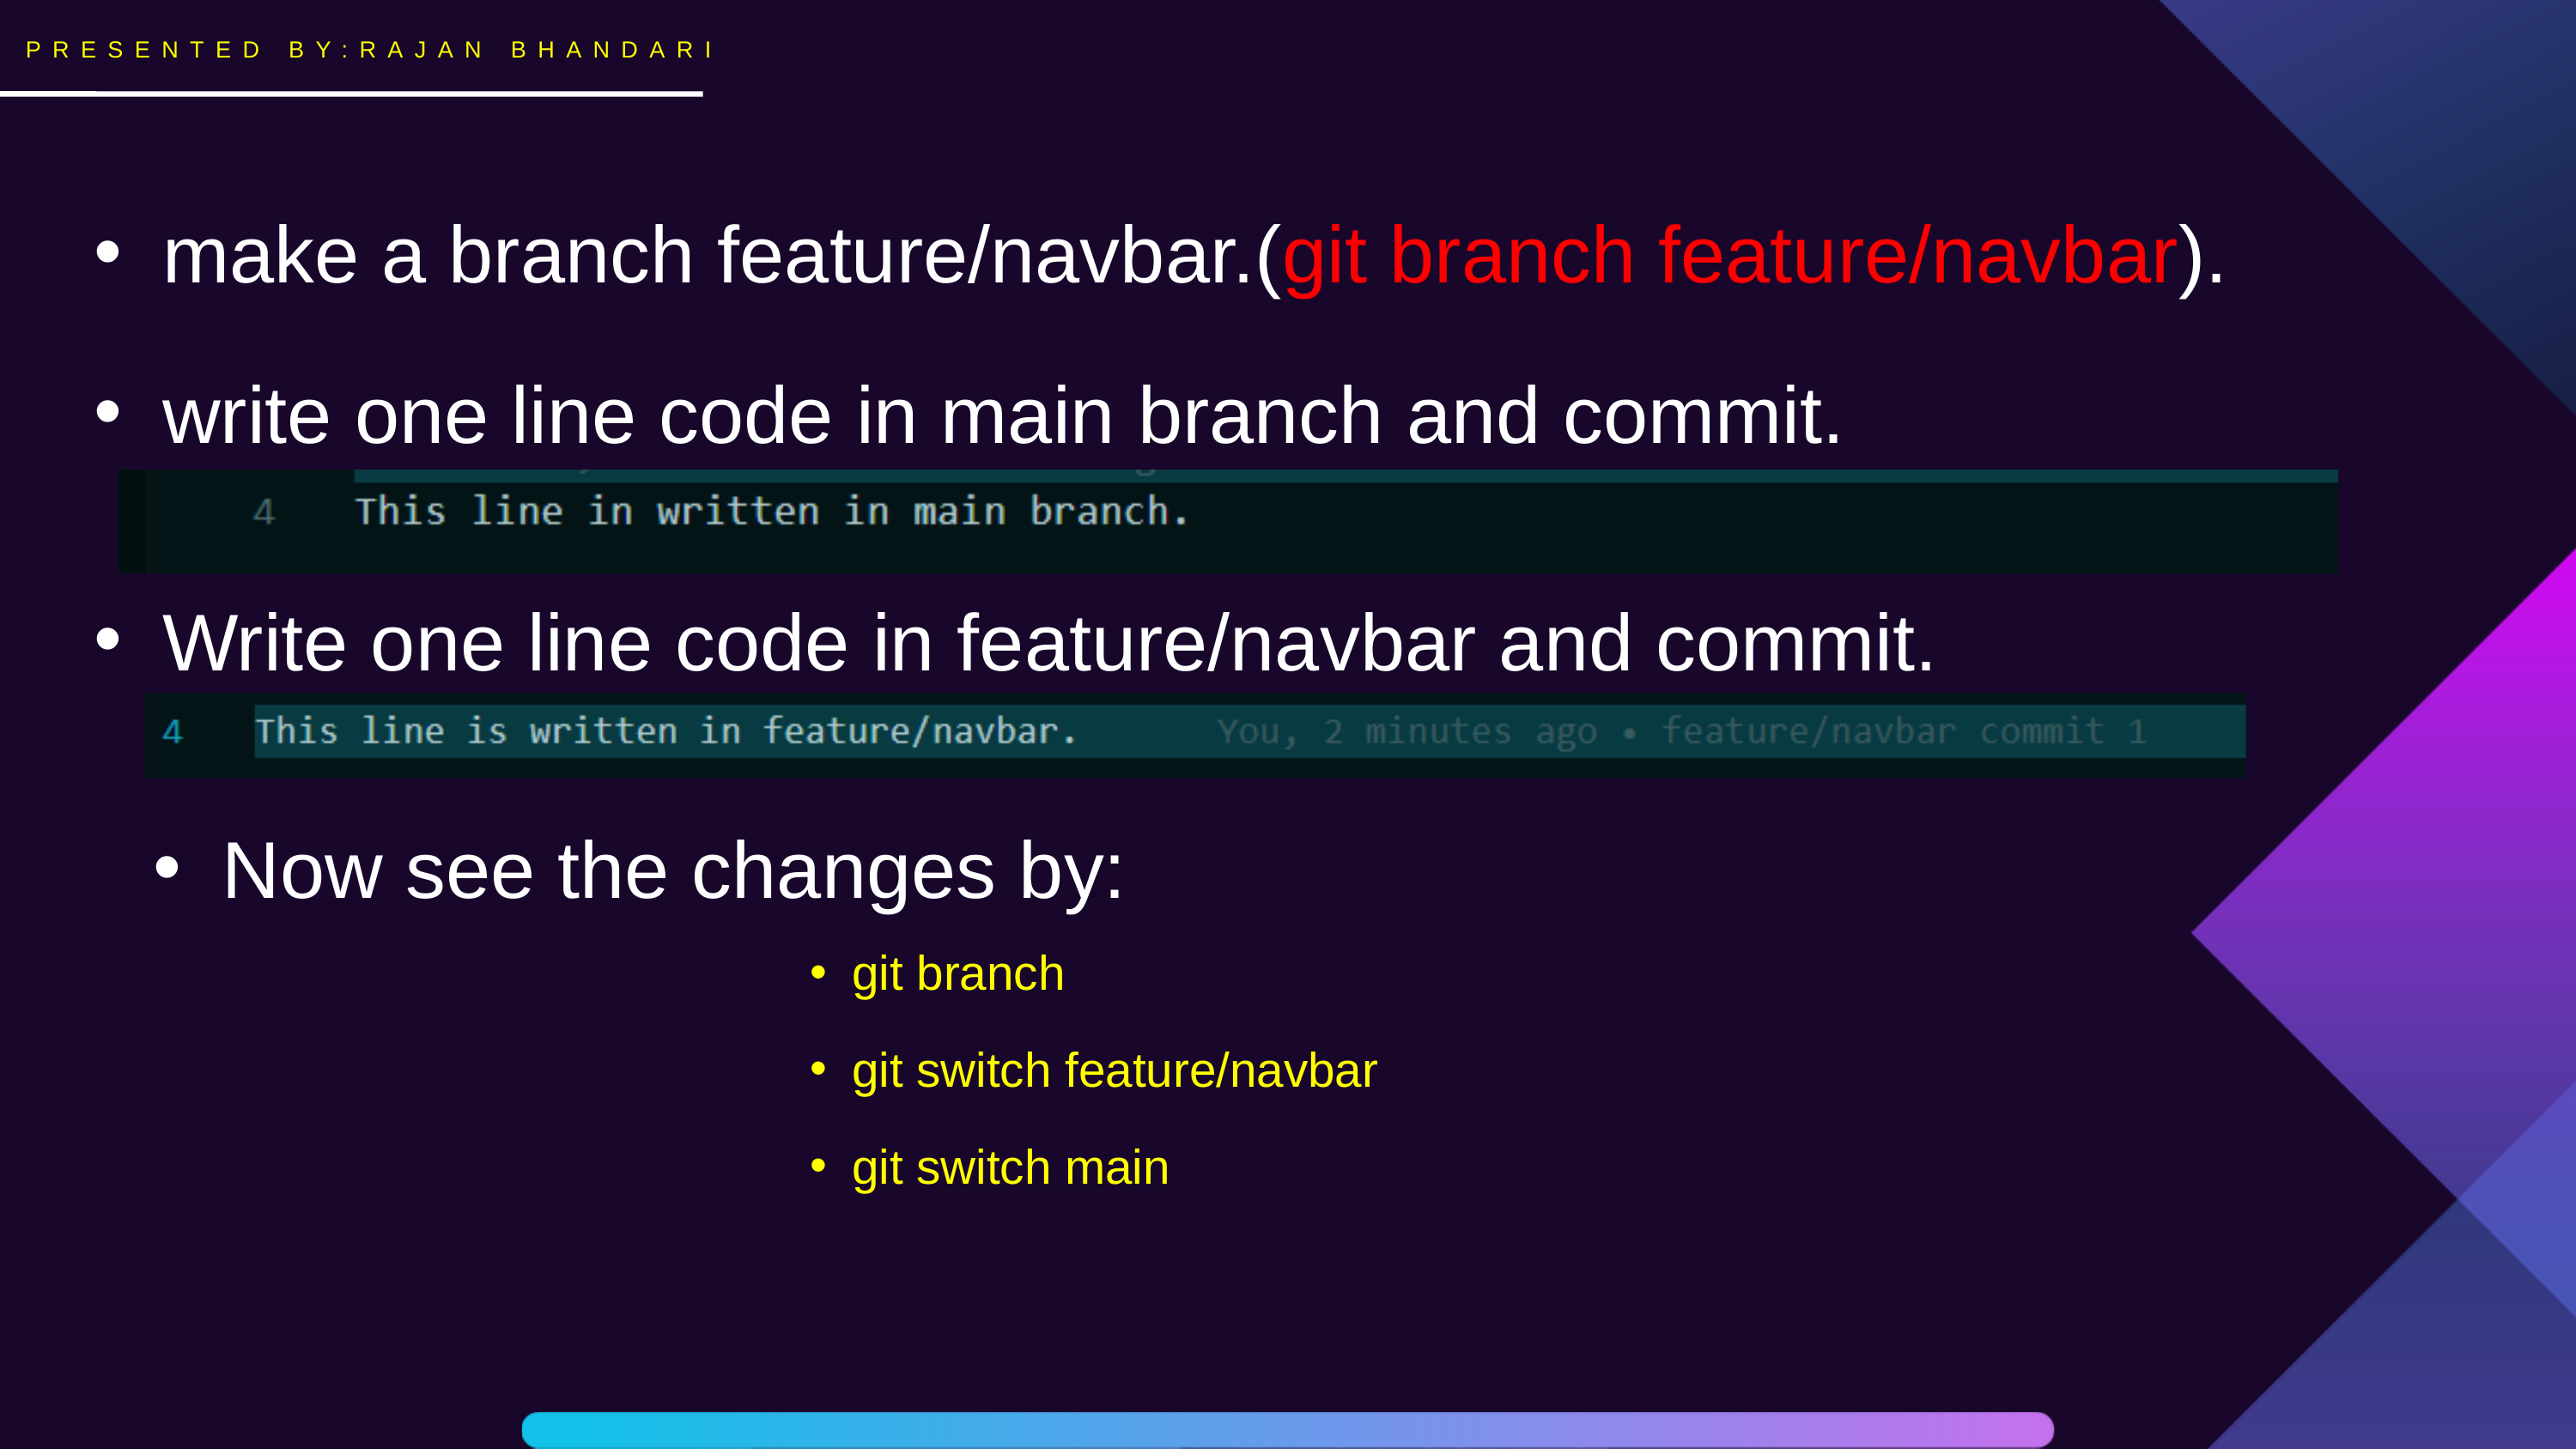

PRESENTED BY:RAJAN BHANDARI

make a branch feature/navbar.(git branch feature/navbar).
write one line code in main branch and commit.

Write one line code in feature/navbar and commit.

Now see the changes by:
git branch
git switch feature/navbar
git switch main